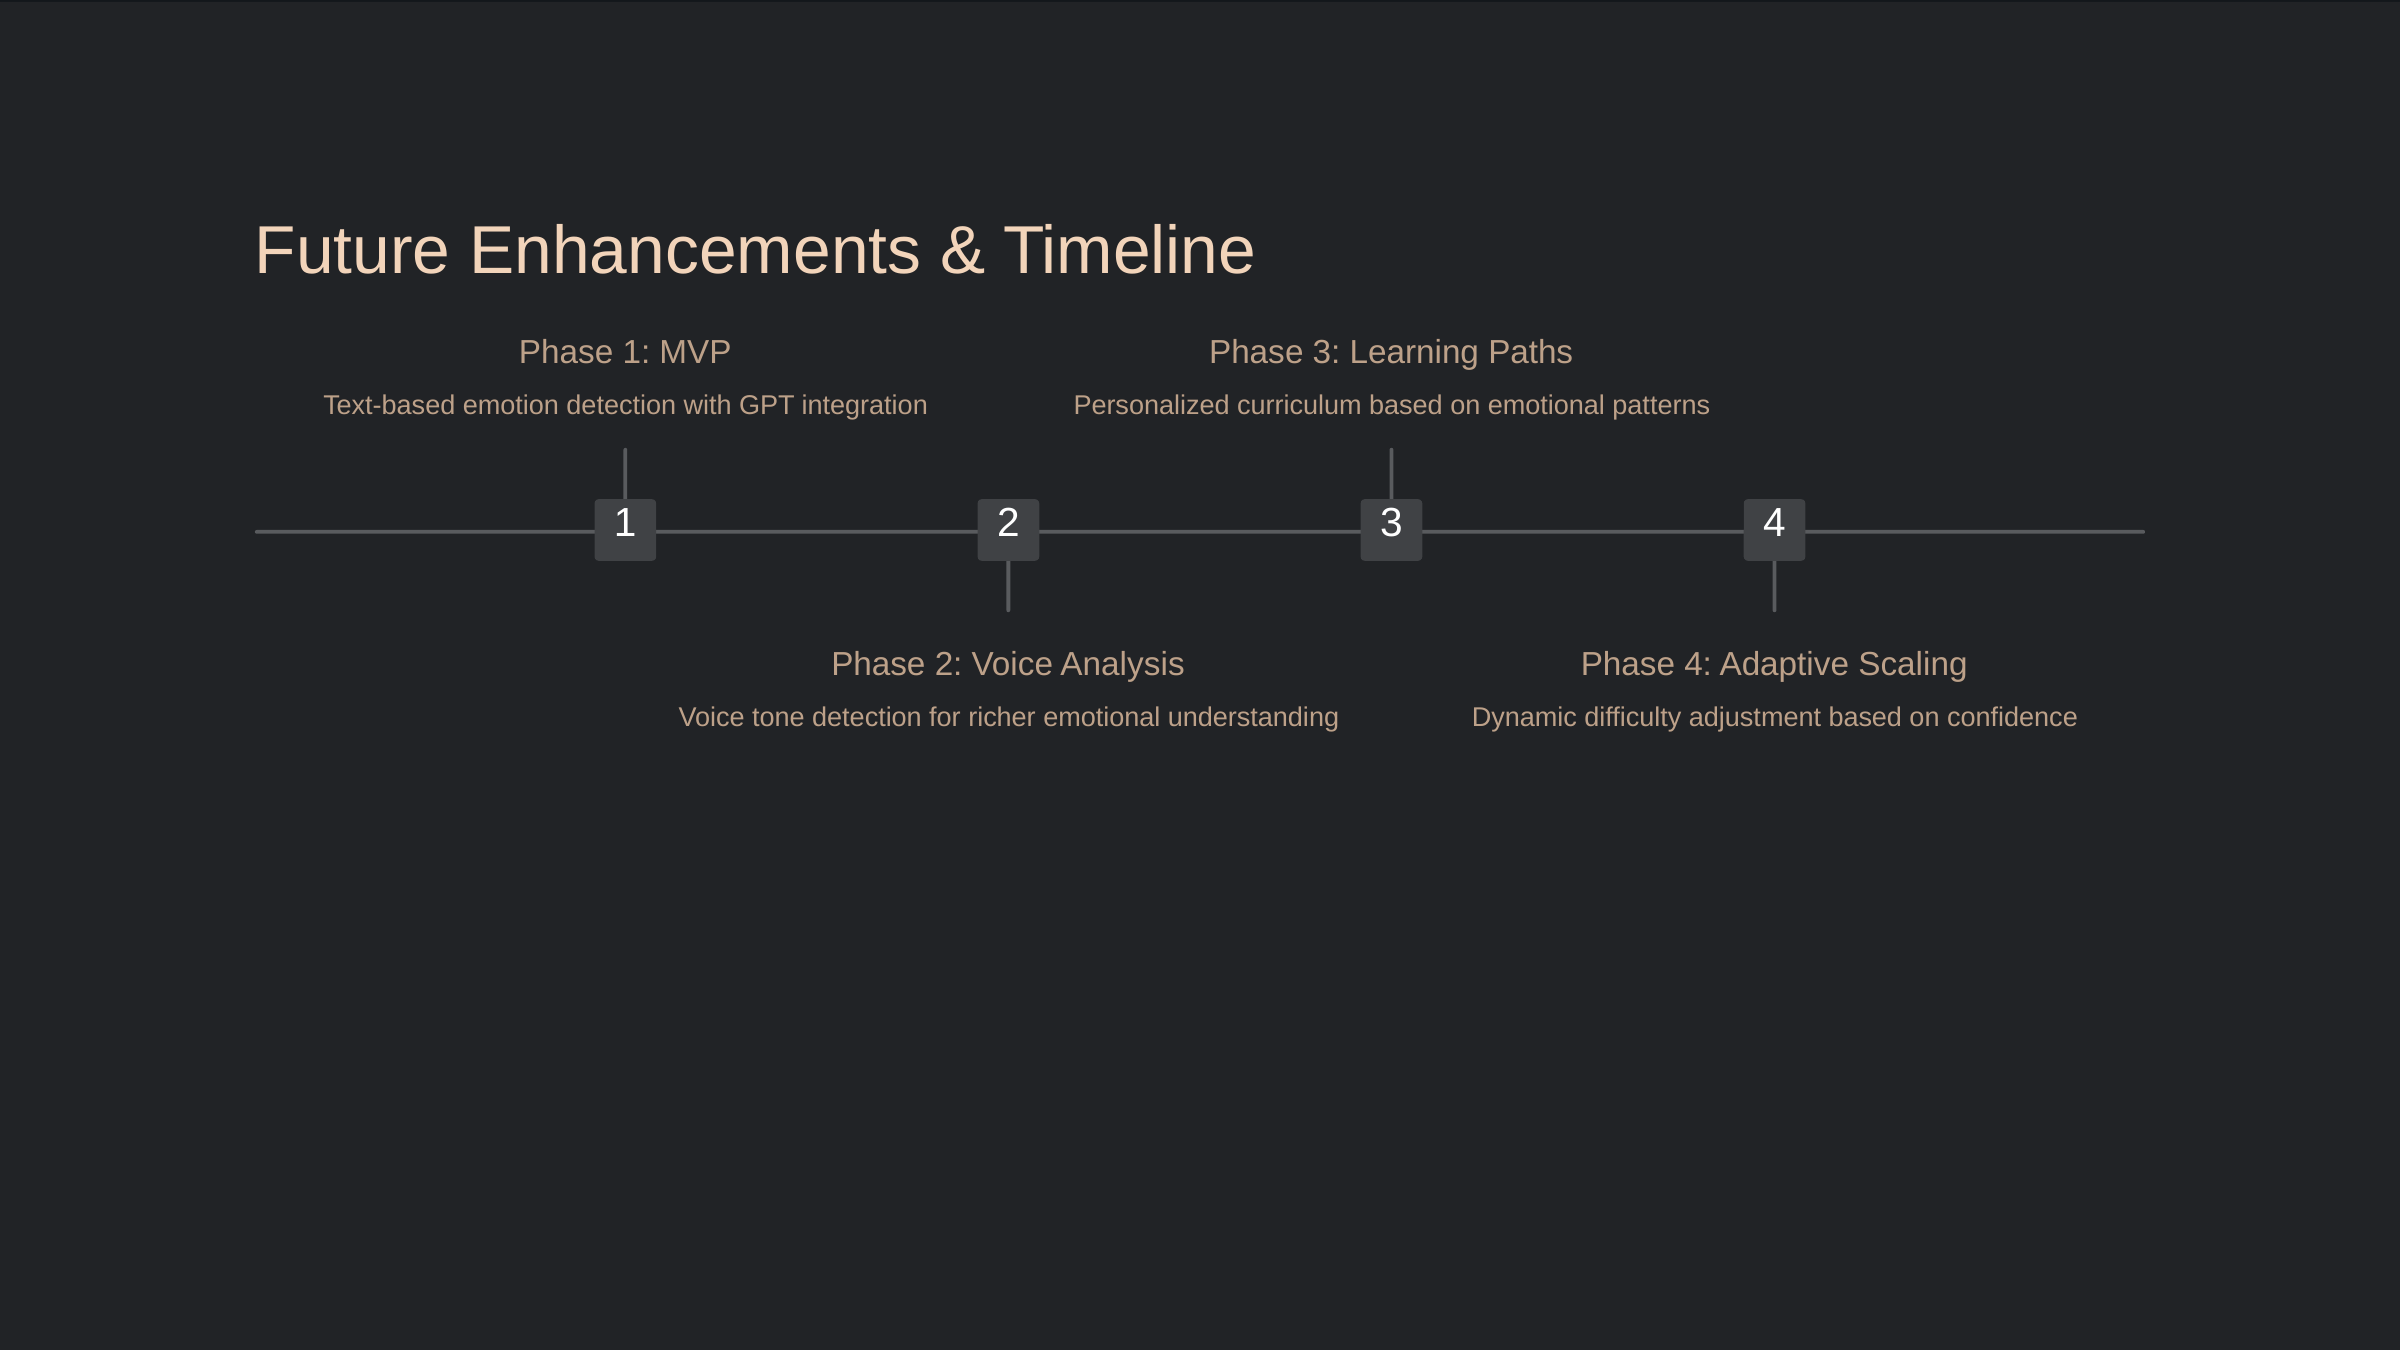

Future Enhancements & Timeline
Phase 1: MVP
Phase 3: Learning Paths
Text-based emotion detection with GPT integration
Personalized curriculum based on emotional patterns

1
2
3
4

Phase 2: Voice Analysis
Phase 4: Adaptive Scaling
Voice tone detection for richer emotional understanding
Dynamic difficulty adjustment based on confidence